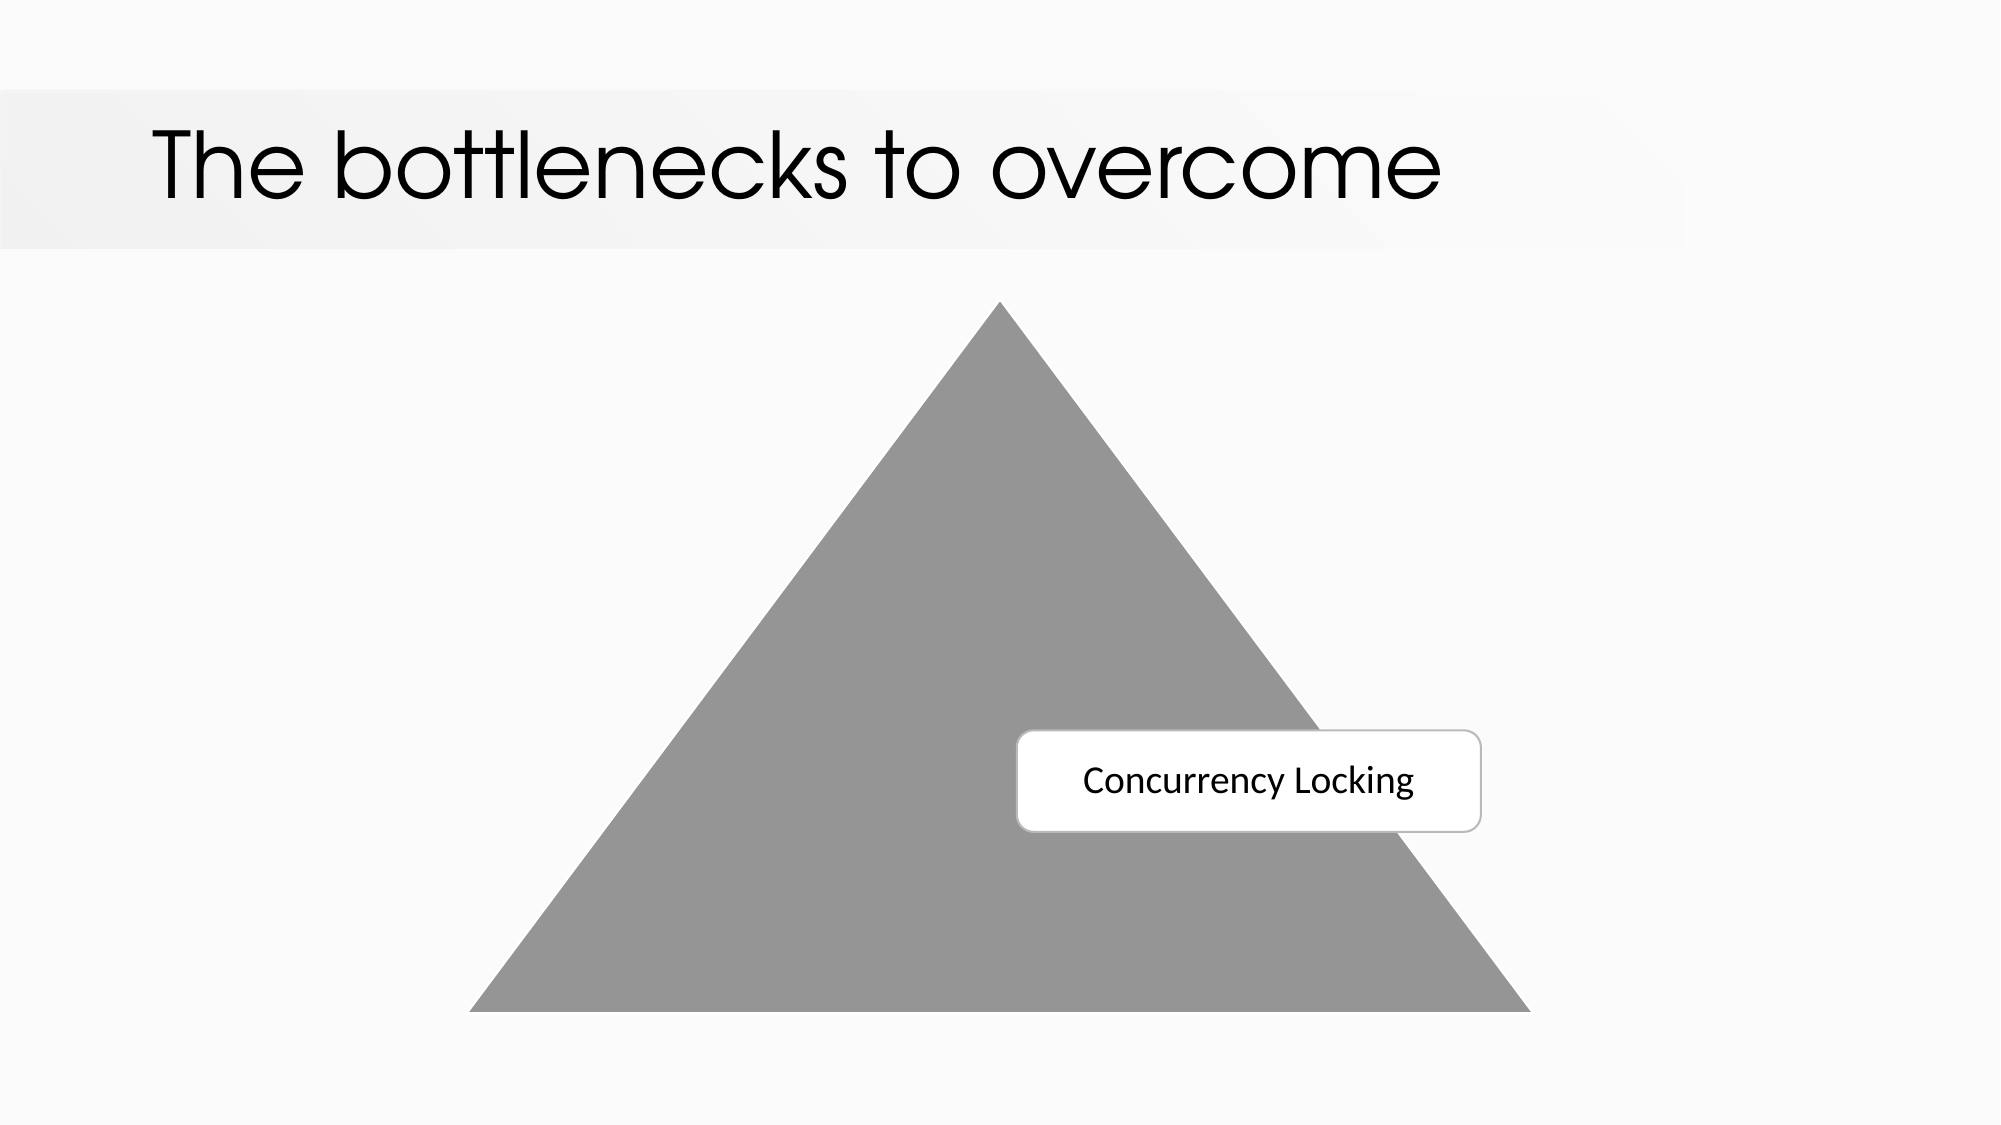

# The bottlenecks to overcome

Concurrency Locking